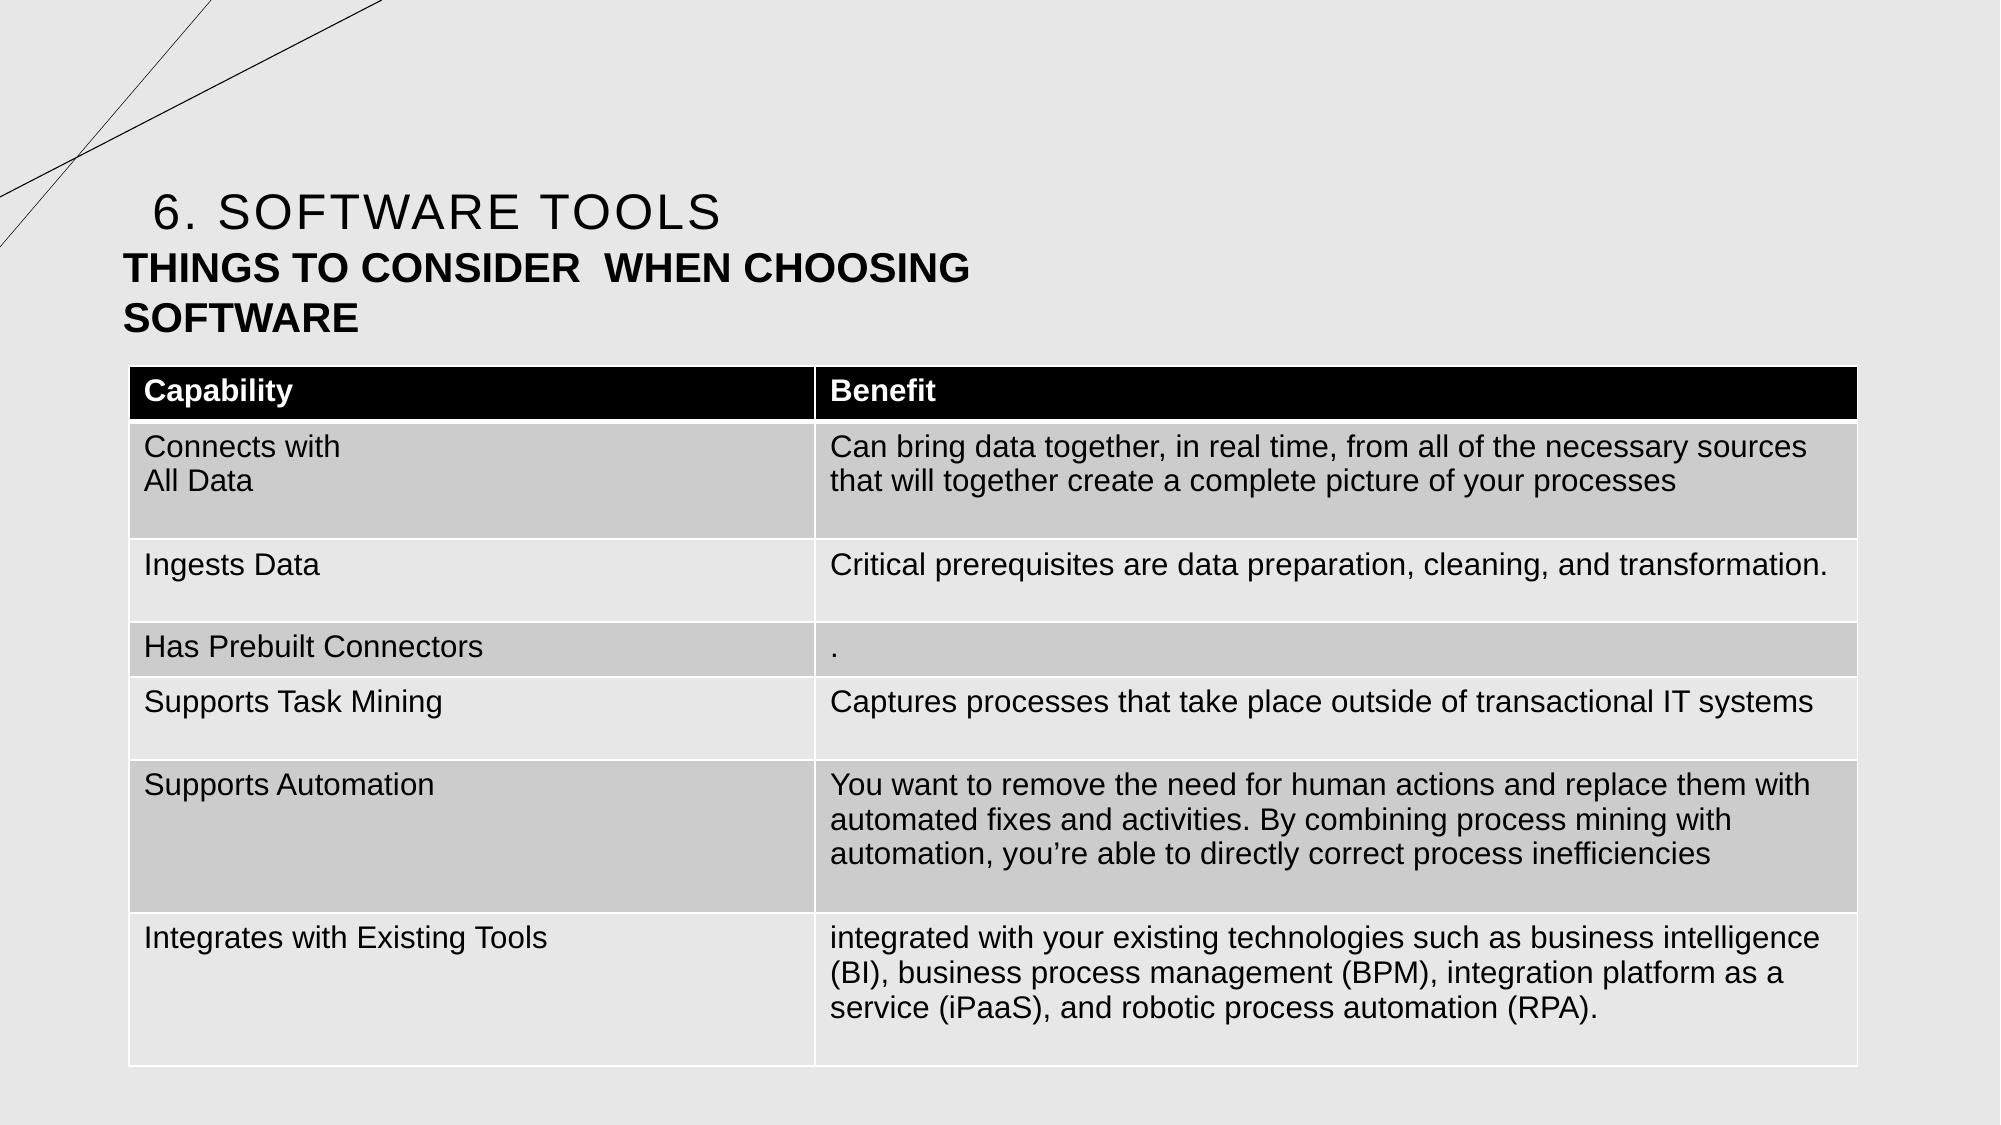

# 6. Software tools
THINGS TO CONSIDER  WHEN CHOOSING SOFTWARE
| Capability | Benefit |
| --- | --- |
| Connects with All Data | Can bring data together, in real time, from all of the necessary sources that will together create a complete picture of your processes |
| Ingests Data | Critical prerequisites are data preparation, cleaning, and transformation. |
| Has Prebuilt Connectors | . |
| Supports Task Mining | Captures processes that take place outside of transactional IT systems |
| Supports Automation | You want to remove the need for human actions and replace them with automated fixes and activities. By combining process mining with automation, you’re able to directly correct process inefficiencies |
| Integrates with Existing Tools | integrated with your existing technologies such as business intelligence (BI), business process management (BPM), integration platform as a service (iPaaS), and robotic process automation (RPA). |